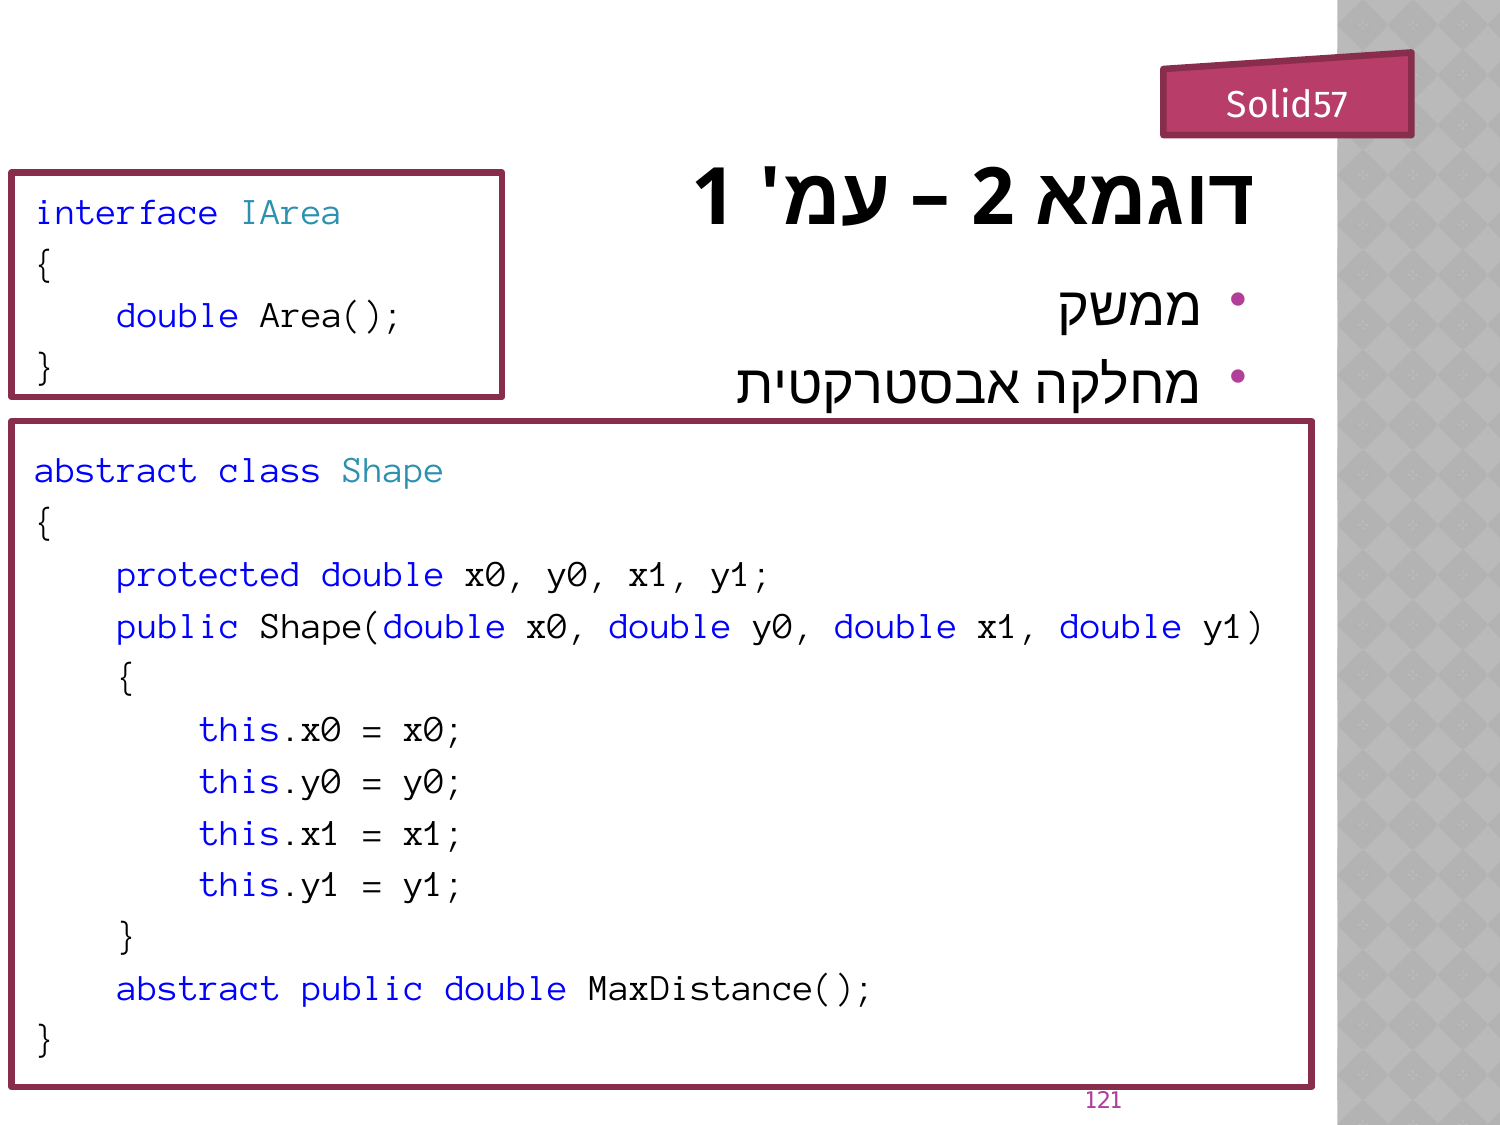

# דוגמא 2 – עמ' 1
Solid57

interface IArea
{
    double Area();
}

abstract class Shape
{
    protected double x0, y0, x1, y1;
    public Shape(double x0, double y0, double x1, double y1)
    {
        this.x0 = x0;
        this.y0 = y0;
        this.x1 = x1;
        this.y1 = y1;
    }
    abstract public double MaxDistance();
}
ממשק
מחלקה אבסטרקטית

121